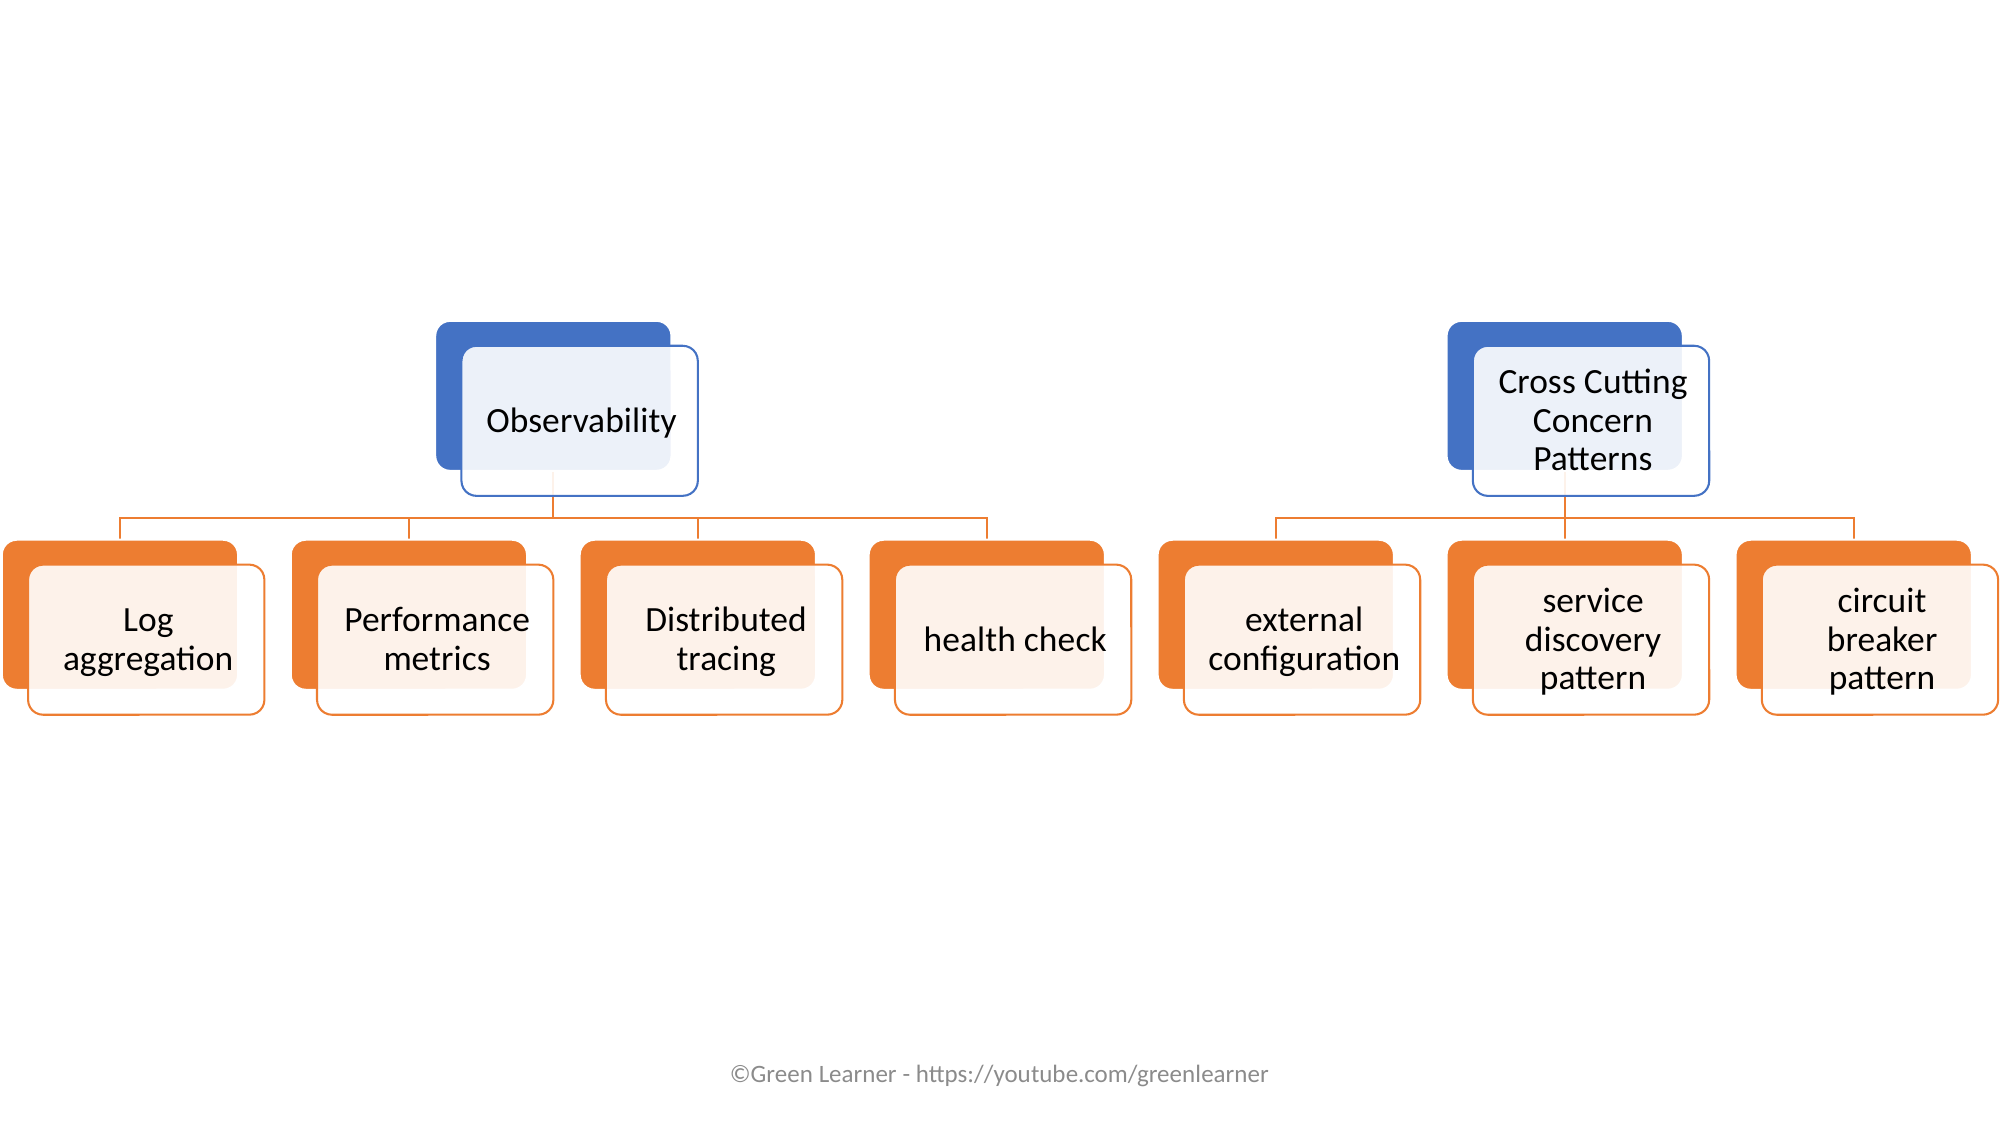

Observability
Log aggregation
Performance metrics
Distributed tracing
health check
Cross Cutting Concern Patterns
external configuration
service discovery pattern
circuit breaker pattern
©Green Learner - https://youtube.com/greenlearner